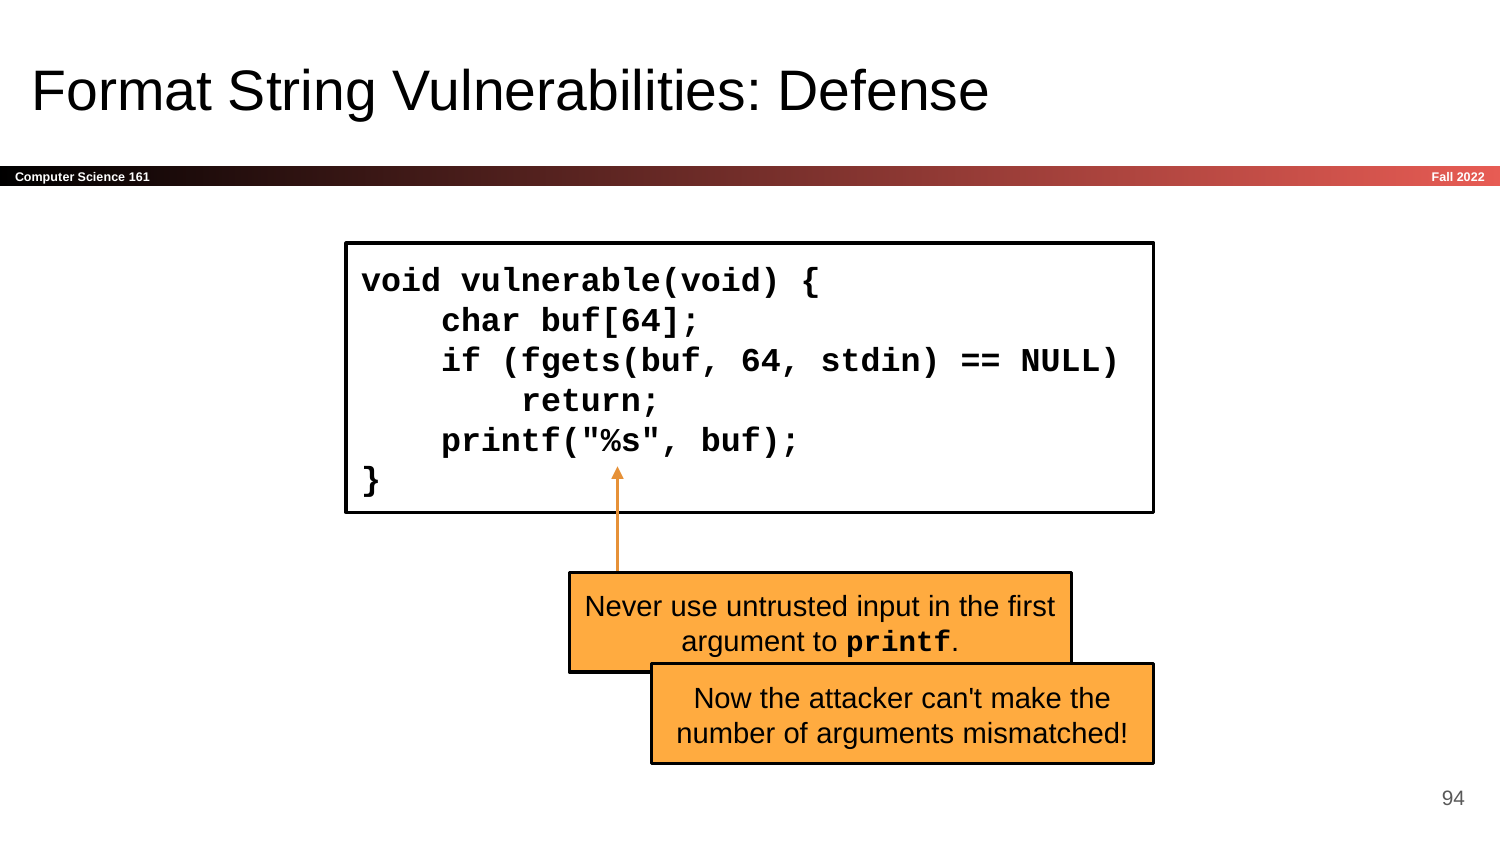

# Format String Vulnerabilities: Defense
void vulnerable(void) {
    char buf[64];
    if (fgets(buf, 64, stdin) == NULL)
        return;
    printf("%s", buf);
}
Never use untrusted input in the first argument to printf.
Now the attacker can't make the number of arguments mismatched!
94